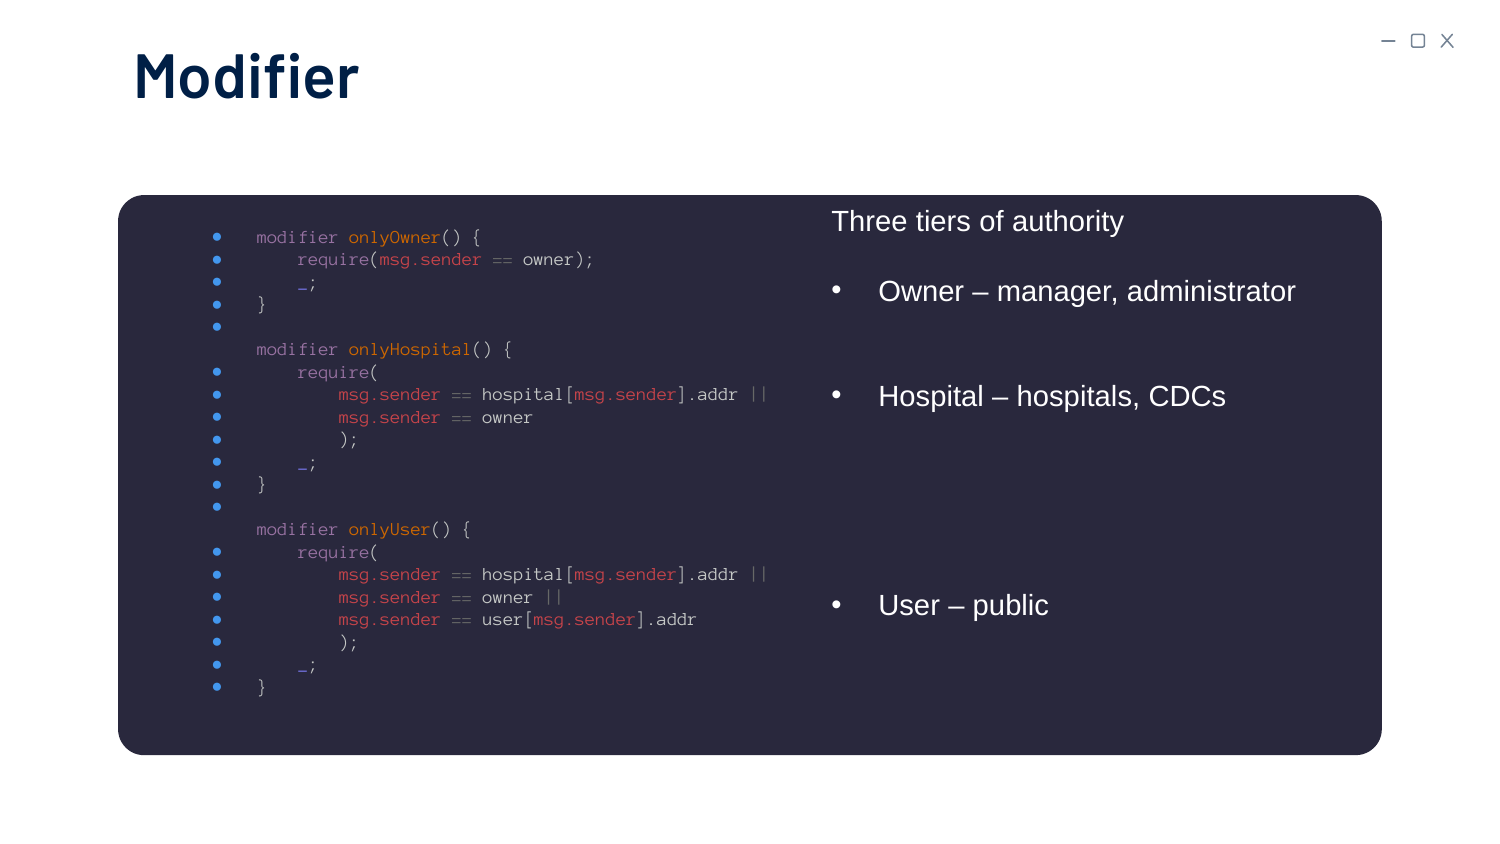

# Modifier
Three tiers of authority

Owner – manager, administrator

Hospital – hospitals, CDCs

User – public
modifier onlyOwner() {
    require(msg.sender == owner);
    _;
}
modifier onlyHospital() {
    require(
        msg.sender == hospital[msg.sender].addr ||
        msg.sender == owner
        );
    _;
}
modifier onlyUser() {
    require(
        msg.sender == hospital[msg.sender].addr ||
        msg.sender == owner ||
        msg.sender == user[msg.sender].addr
        );
    _;
}